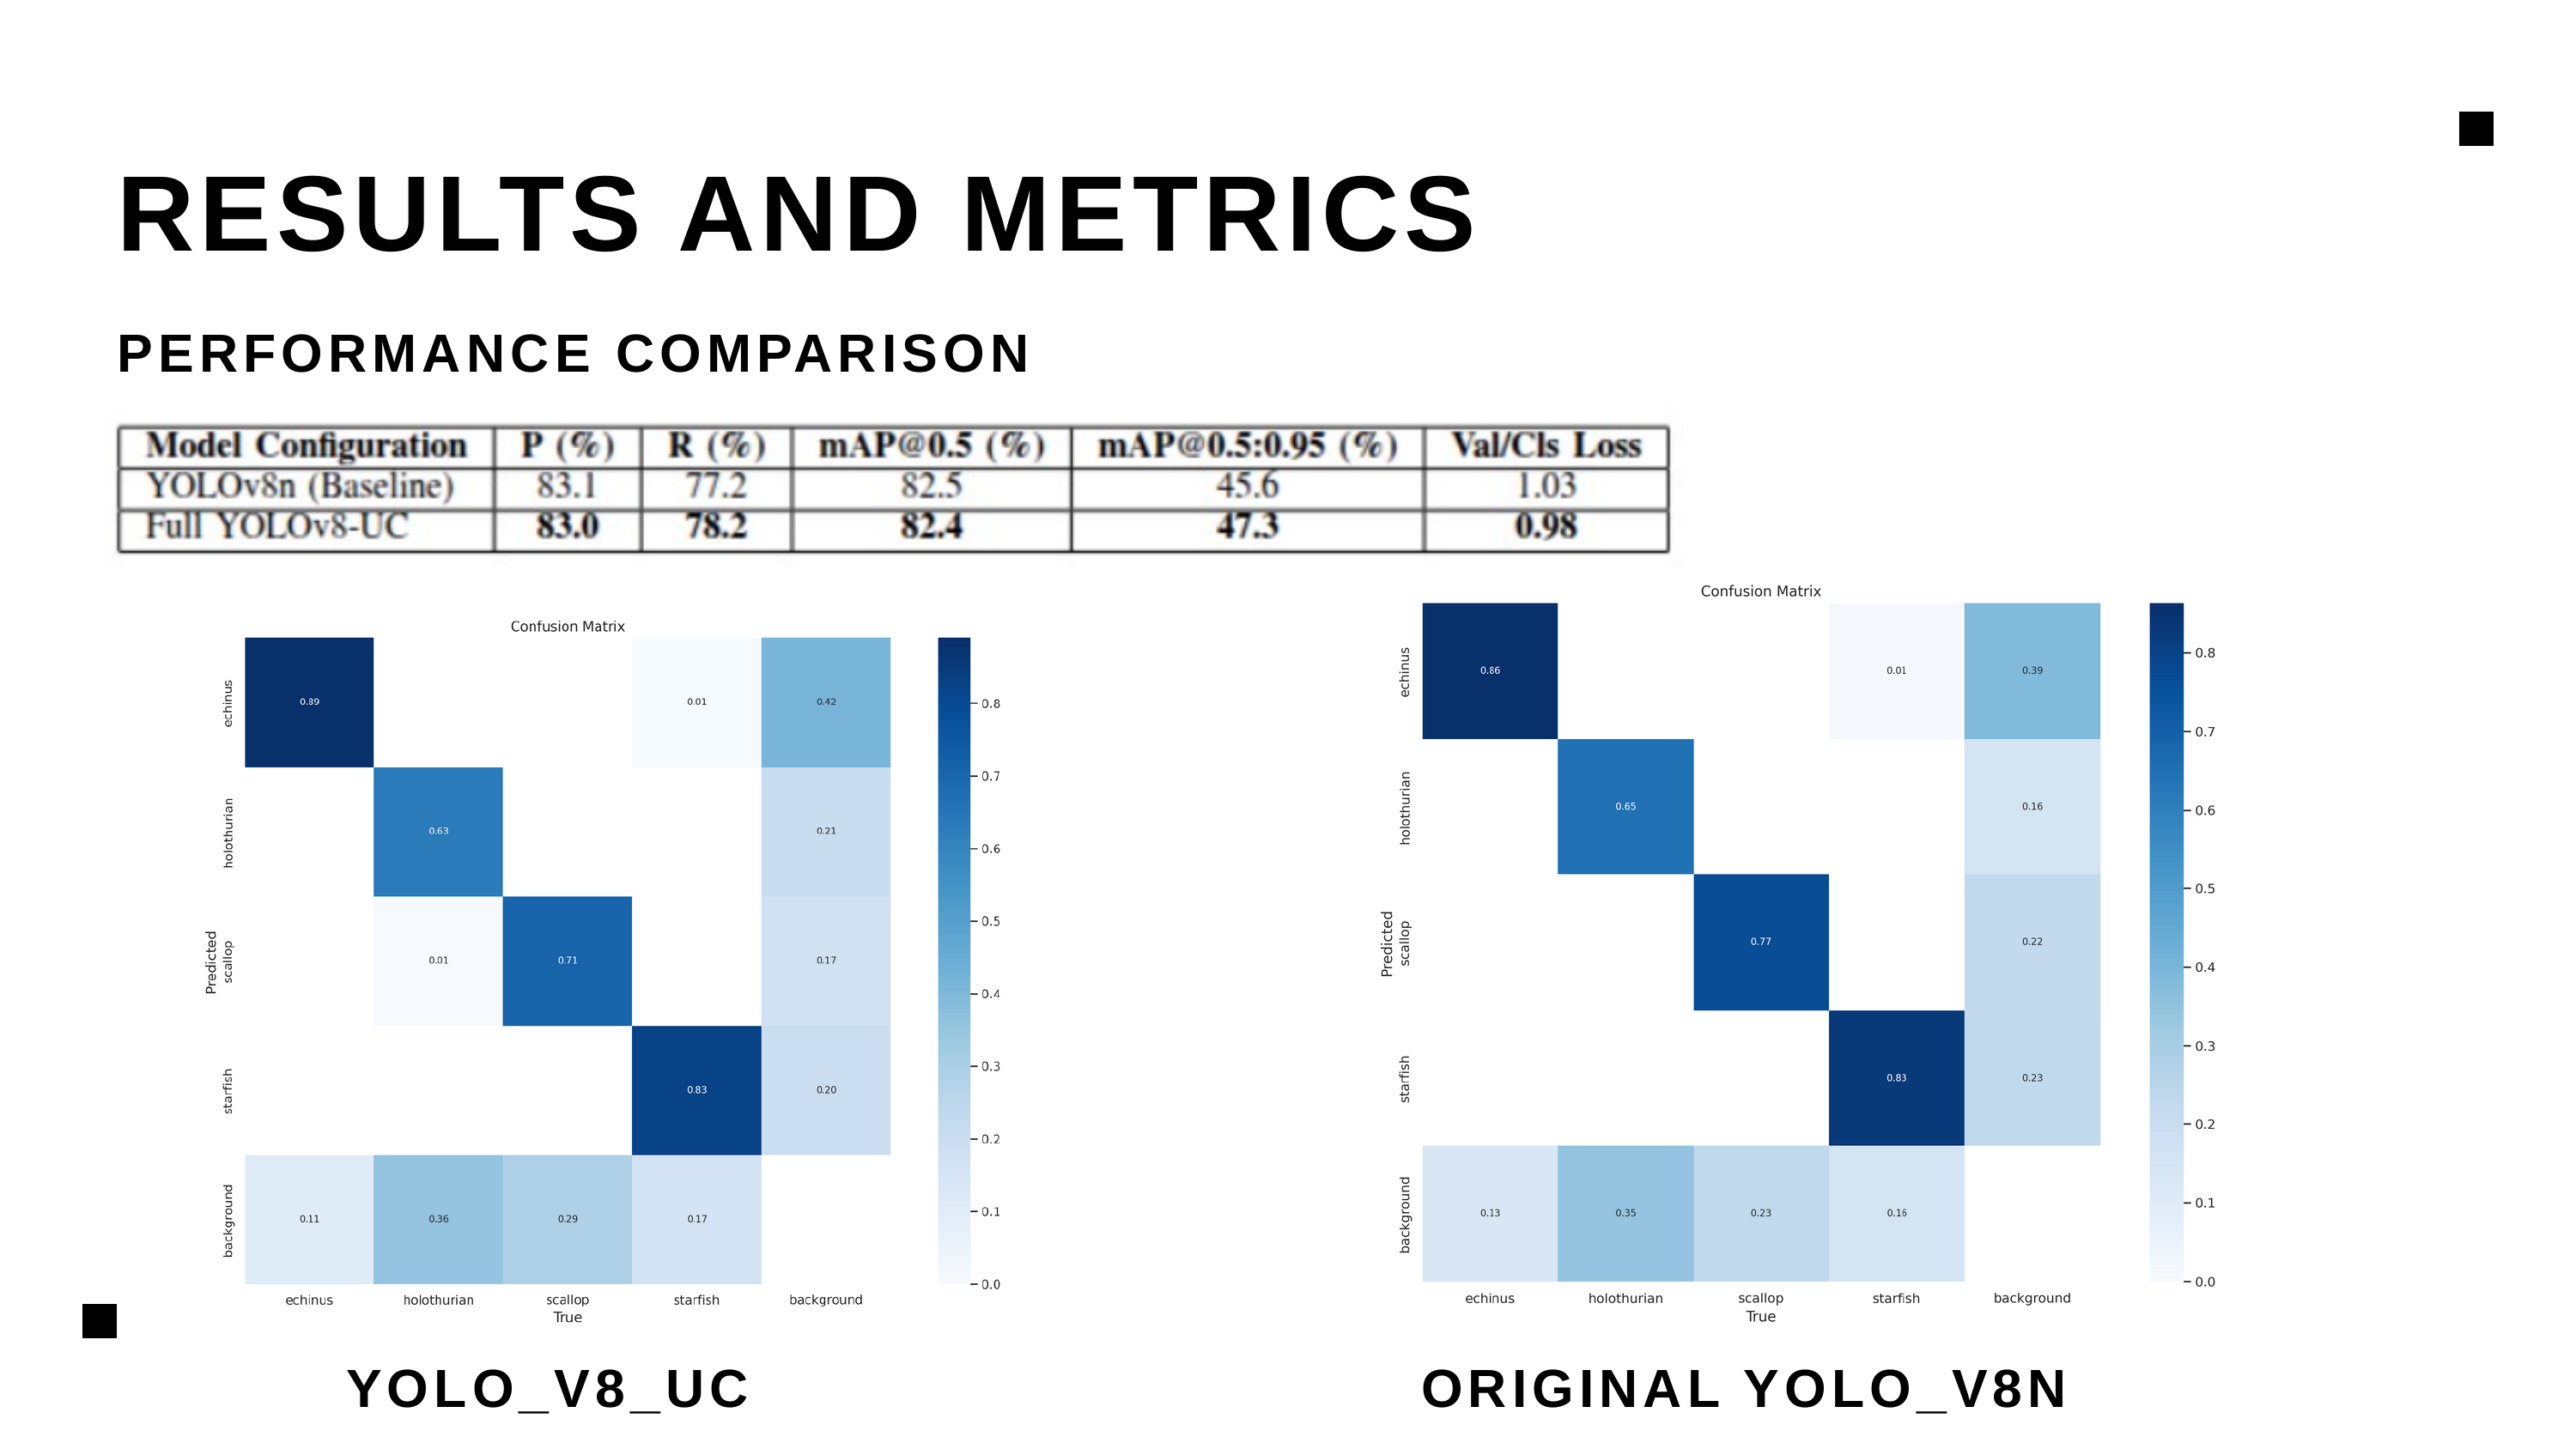

RESULTS AND METRICS
PERFORMANCE COMPARISON

YOLO_V8_UC
ORIGINAL YOLO_V8N